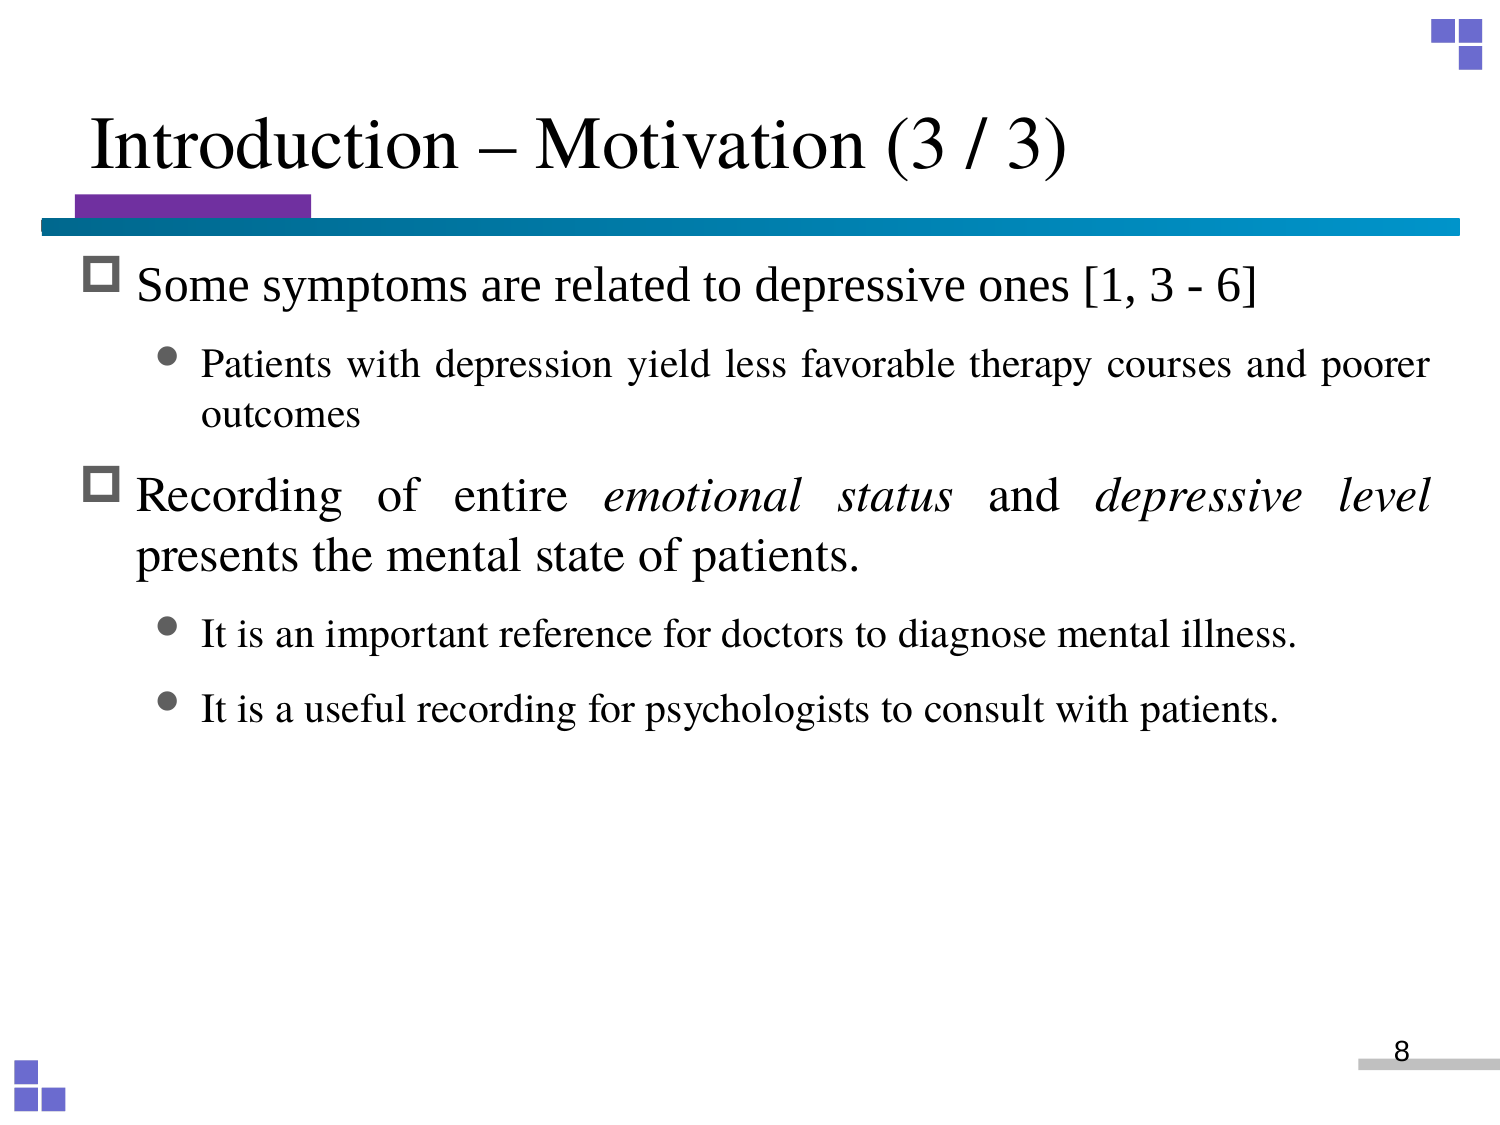

# Introduction – Motivation (3 / 3)
Some symptoms are related to depressive ones [1, 3 - 6]
Patients with depression yield less favorable therapy courses and poorer outcomes
Recording of entire emotional status and depressive level presents the mental state of patients.
It is an important reference for doctors to diagnose mental illness.
It is a useful recording for psychologists to consult with patients.

8